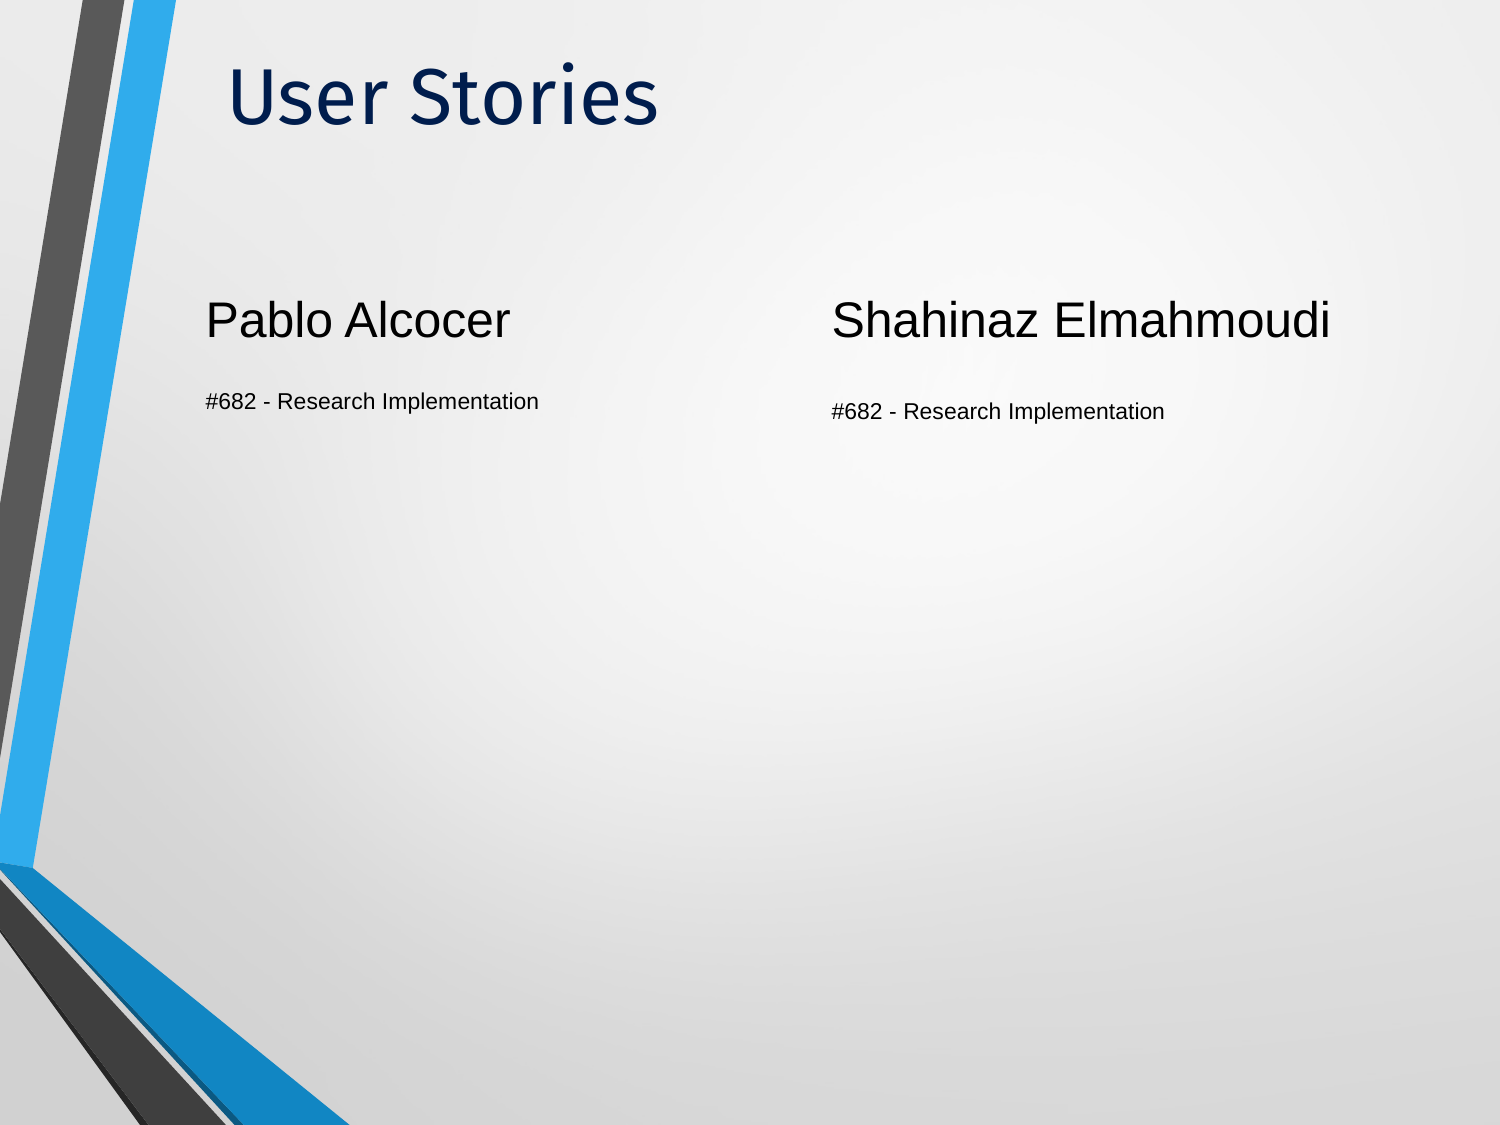

# User Stories
Pablo Alcocer

#682 - Research Implementation

Shahinaz Elmahmoudi

#682 - Research Implementation